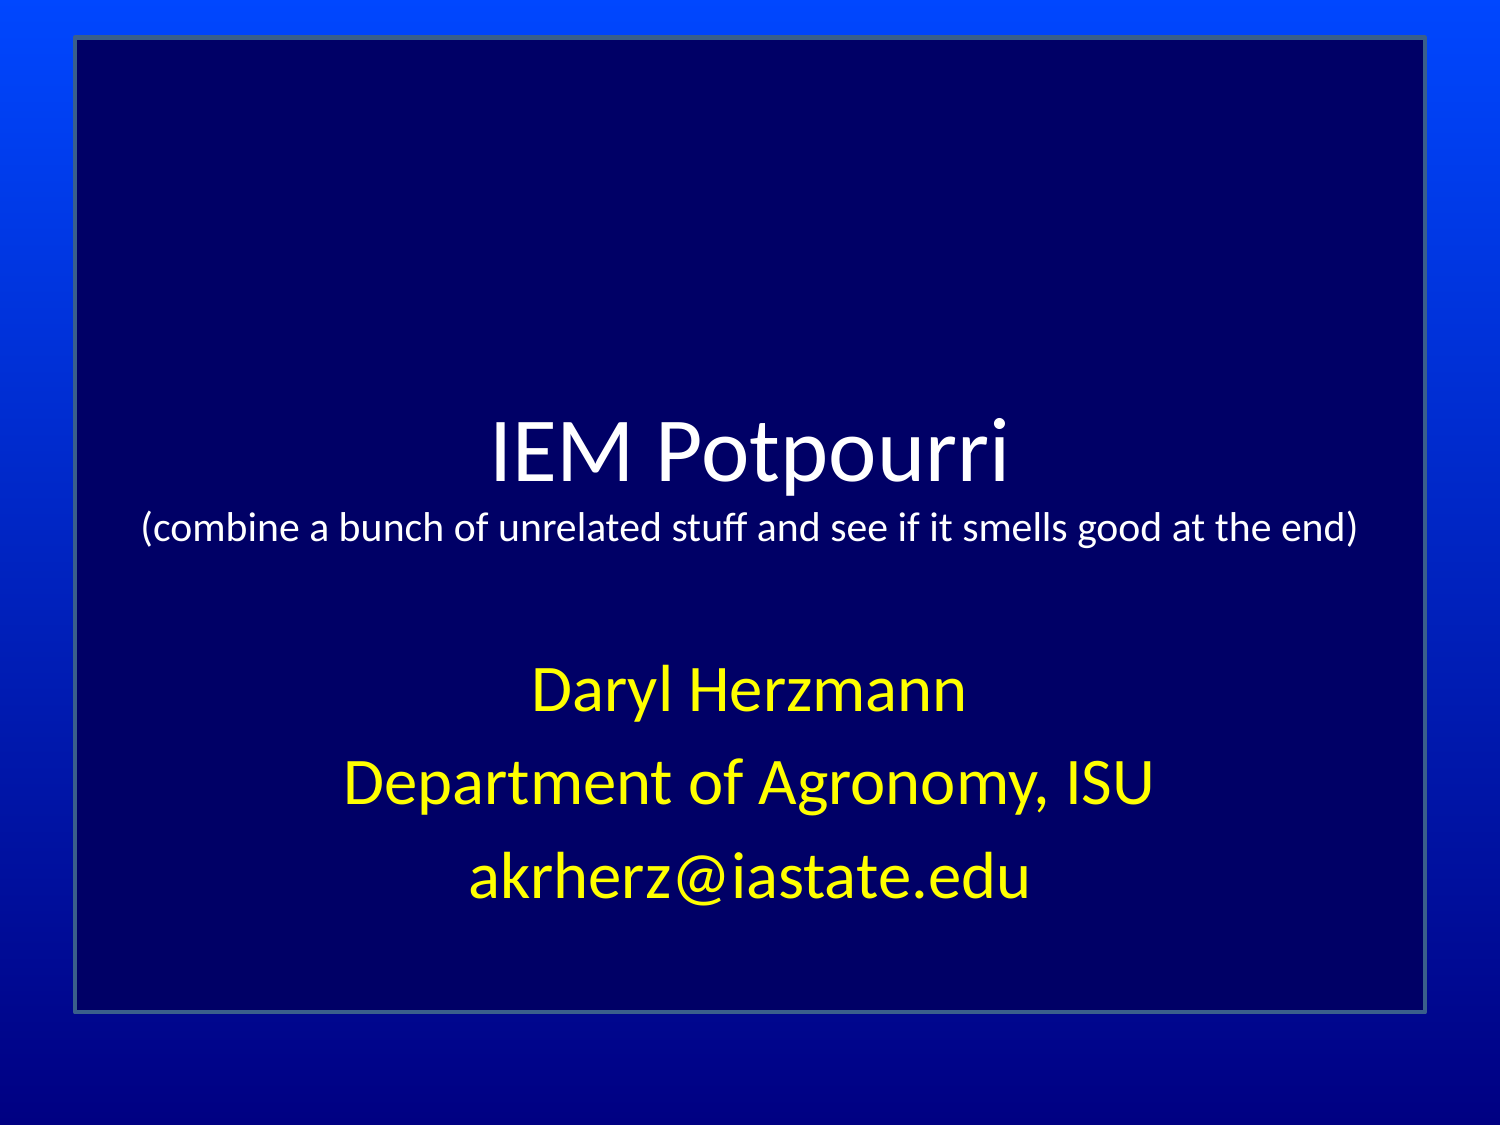

# IEM Potpourri (combine a bunch of unrelated stuff and see if it smells good at the end)
Daryl Herzmann
Department of Agronomy, ISU
akrherz@iastate.edu